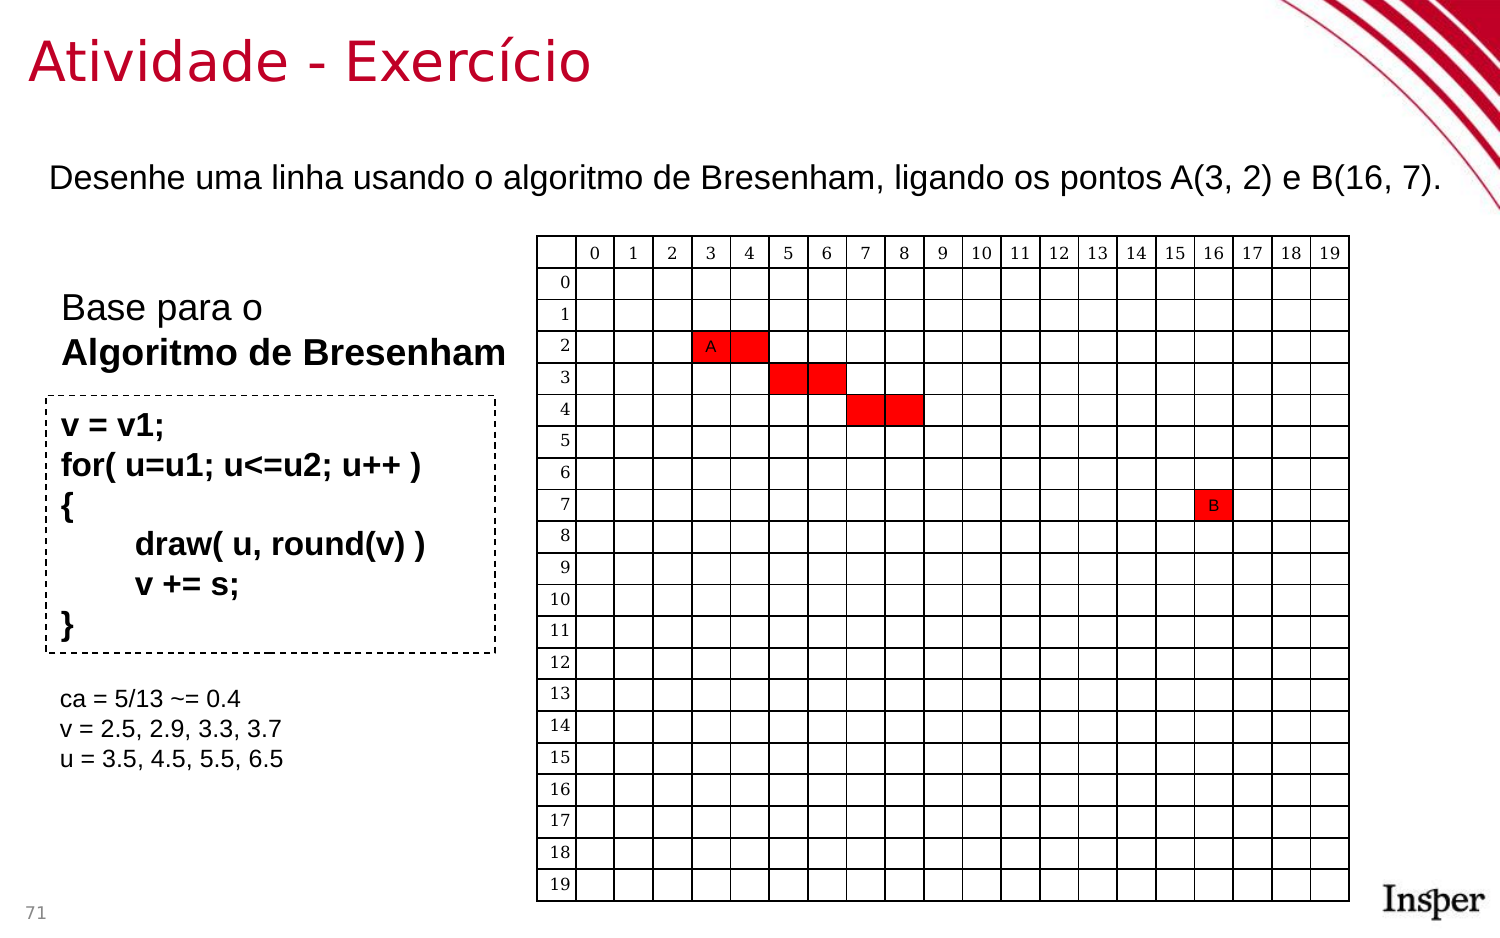

# Atividade - Exercício
Desenhe uma linha usando o algoritmo de Bresenham, ligando os pontos A(3, 2) e B(16, 7).
|  | 0 | 1 | 2 | 3 | 4 | 5 | 6 | 7 | 8 | 9 | 10 | 11 | 12 | 13 | 14 | 15 | 16 | 17 | 18 | 19 |
| --- | --- | --- | --- | --- | --- | --- | --- | --- | --- | --- | --- | --- | --- | --- | --- | --- | --- | --- | --- | --- |
| 0 |  |  |  |  |  |  |  |  |  |  |  |  |  |  |  |  |  |  |  |  |
| 1 |  |  |  |  |  |  |  |  |  |  |  |  |  |  |  |  |  |  |  |  |
| 2 |  |  |  | A |  |  |  |  |  |  |  |  |  |  |  |  |  |  |  |  |
| 3 |  |  |  |  |  |  |  |  |  |  |  |  |  |  |  |  |  |  |  |  |
| 4 |  |  |  |  |  |  |  |  |  |  |  |  |  |  |  |  |  |  |  |  |
| 5 |  |  |  |  |  |  |  |  |  |  |  |  |  |  |  |  |  |  |  |  |
| 6 |  |  |  |  |  |  |  |  |  |  |  |  |  |  |  |  |  |  |  |  |
| 7 |  |  |  |  |  |  |  |  |  |  |  |  |  |  |  |  | B |  |  |  |
| 8 |  |  |  |  |  |  |  |  |  |  |  |  |  |  |  |  |  |  |  |  |
| 9 |  |  |  |  |  |  |  |  |  |  |  |  |  |  |  |  |  |  |  |  |
| 10 |  |  |  |  |  |  |  |  |  |  |  |  |  |  |  |  |  |  |  |  |
| 11 |  |  |  |  |  |  |  |  |  |  |  |  |  |  |  |  |  |  |  |  |
| 12 |  |  |  |  |  |  |  |  |  |  |  |  |  |  |  |  |  |  |  |  |
| 13 |  |  |  |  |  |  |  |  |  |  |  |  |  |  |  |  |  |  |  |  |
| 14 |  |  |  |  |  |  |  |  |  |  |  |  |  |  |  |  |  |  |  |  |
| 15 |  |  |  |  |  |  |  |  |  |  |  |  |  |  |  |  |  |  |  |  |
| 16 |  |  |  |  |  |  |  |  |  |  |  |  |  |  |  |  |  |  |  |  |
| 17 |  |  |  |  |  |  |  |  |  |  |  |  |  |  |  |  |  |  |  |  |
| 18 |  |  |  |  |  |  |  |  |  |  |  |  |  |  |  |  |  |  |  |  |
| 19 |  |  |  |  |  |  |  |  |  |  |  |  |  |  |  |  |  |  |  |  |
Base para o
Algoritmo de Bresenham
v = v1;
for( u=u1; u<=u2; u++ )
{
        draw( u, round(v) )
        v += s;
}
ca = 5/13 ~= 0.4
v = 2.5, 2.9, 3.3, 3.7
u = 3.5, 4.5, 5.5, 6.5
71